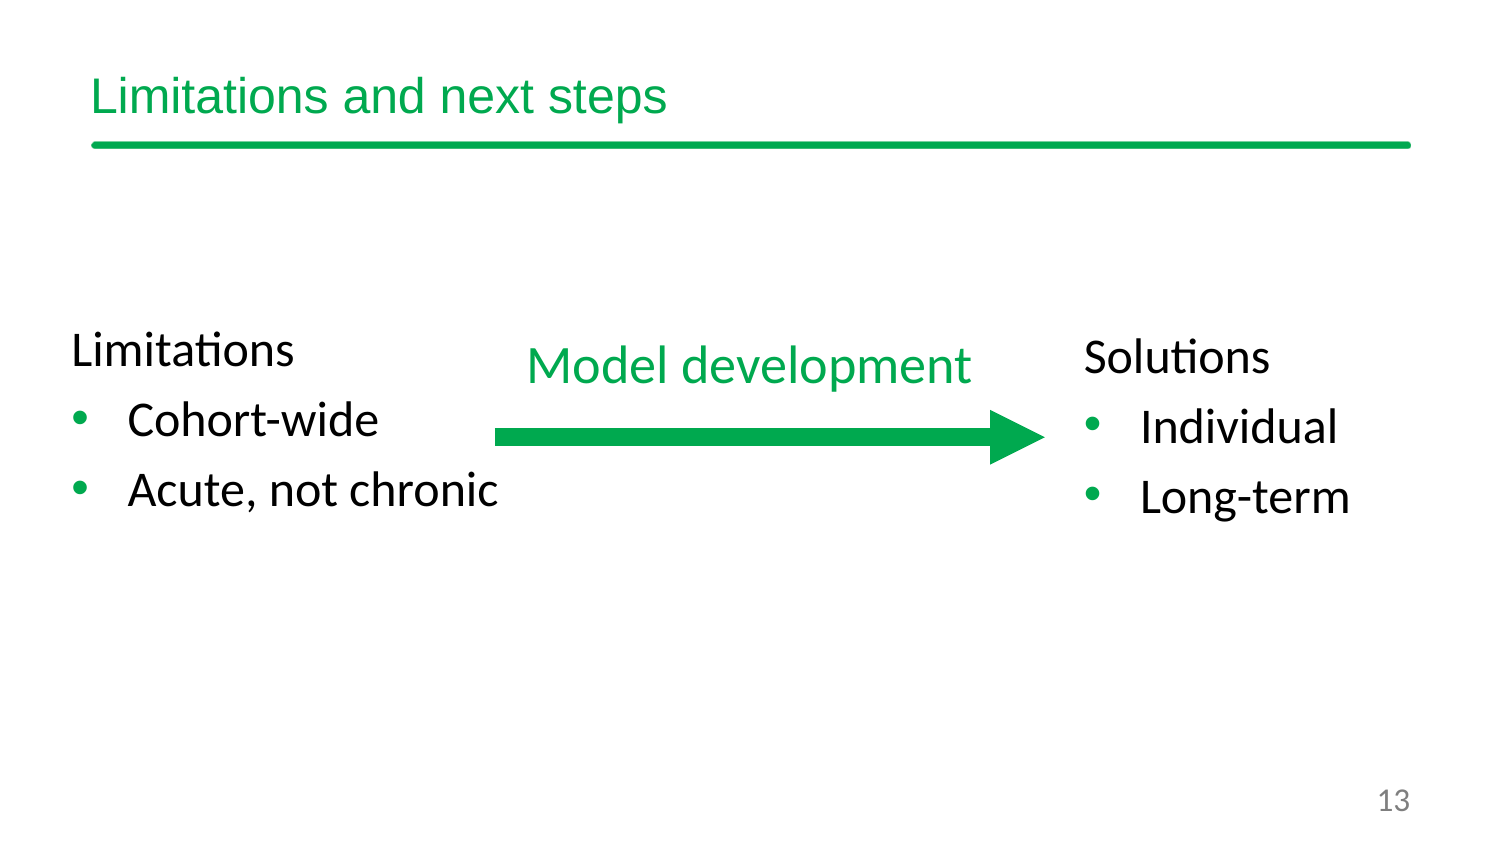

# Limitations and next steps
Limitations
Cohort-wide
Acute, not chronic

Solutions
Individual
Long-term

Model development